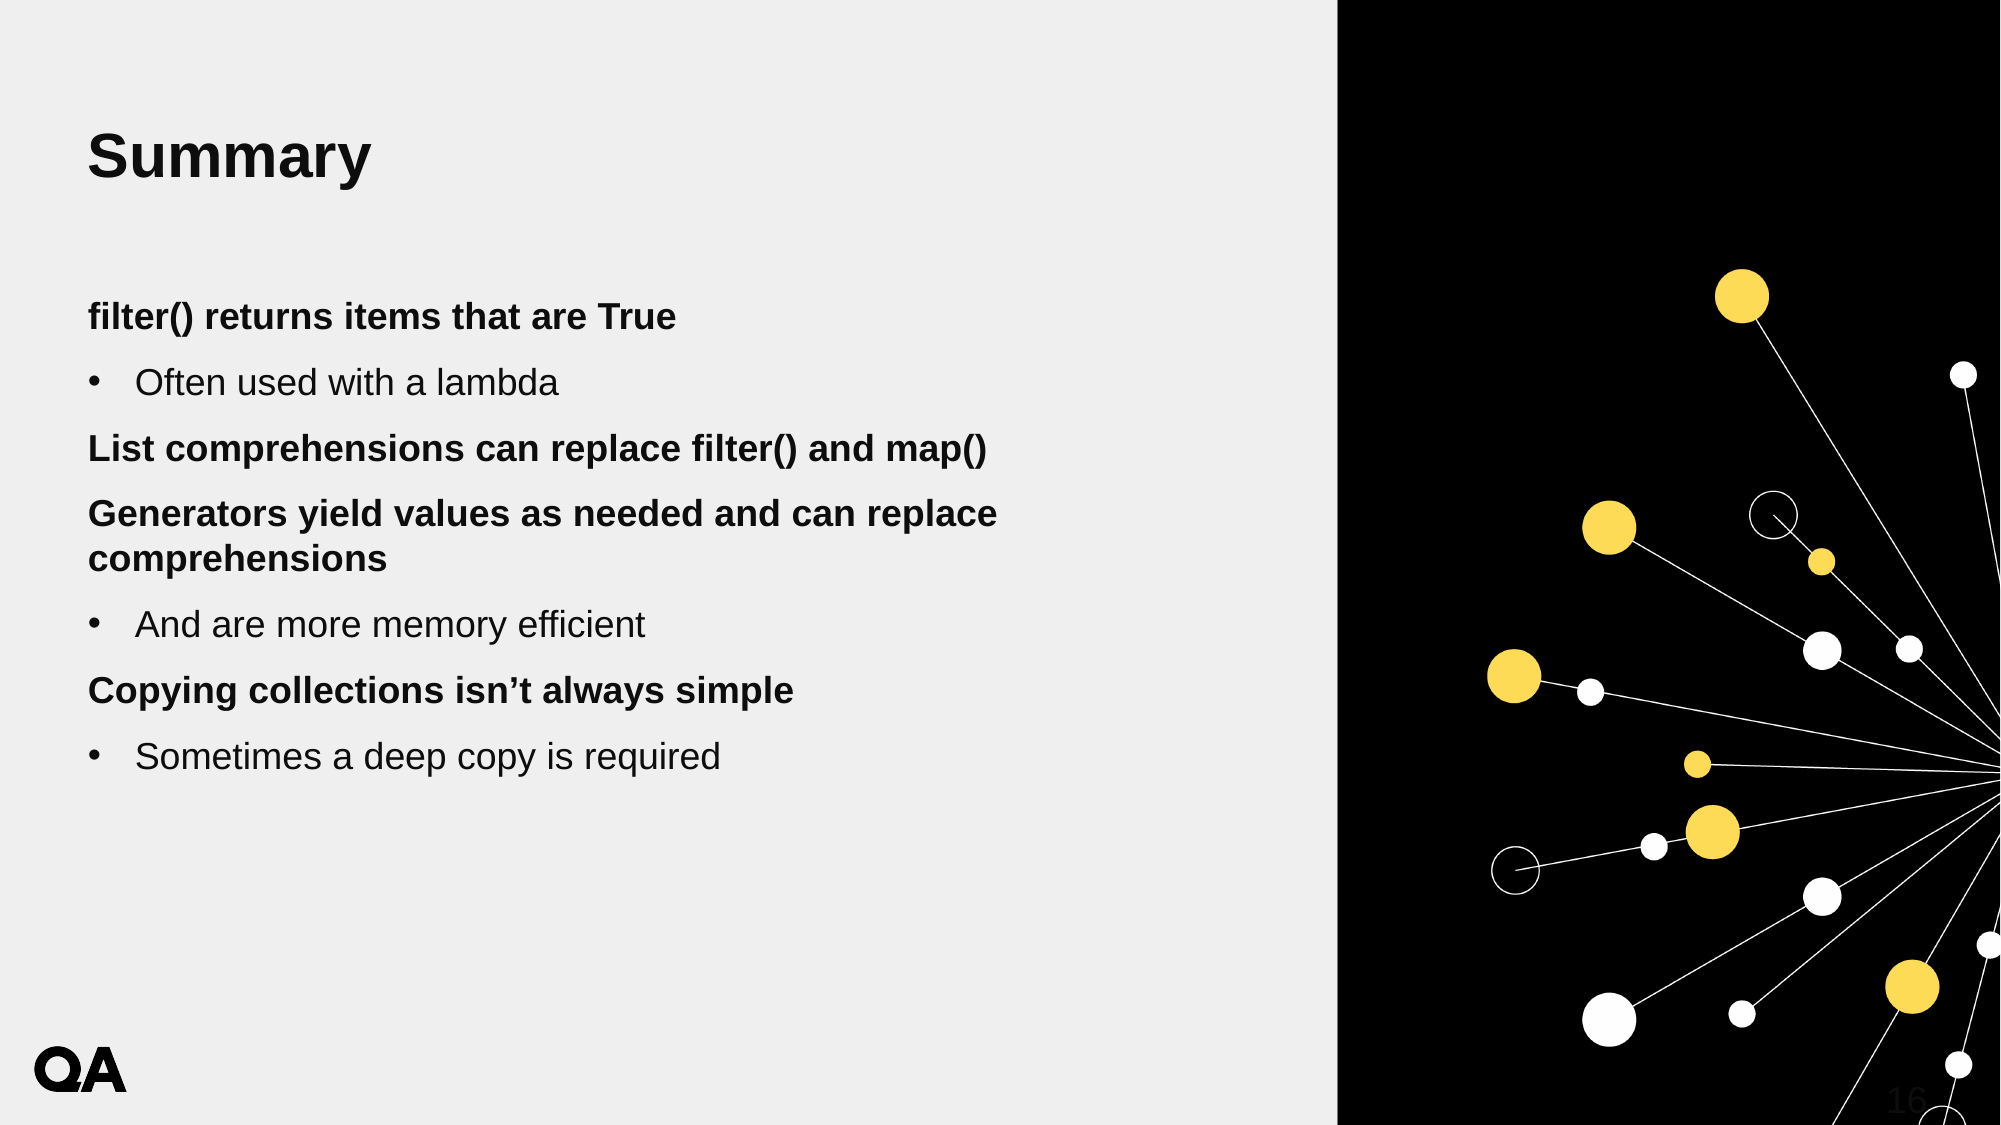

# Summary
filter() returns items that are True
Often used with a lambda
List comprehensions can replace filter() and map()
Generators yield values as needed and can replace comprehensions
And are more memory efficient
Copying collections isn’t always simple
Sometimes a deep copy is required
16